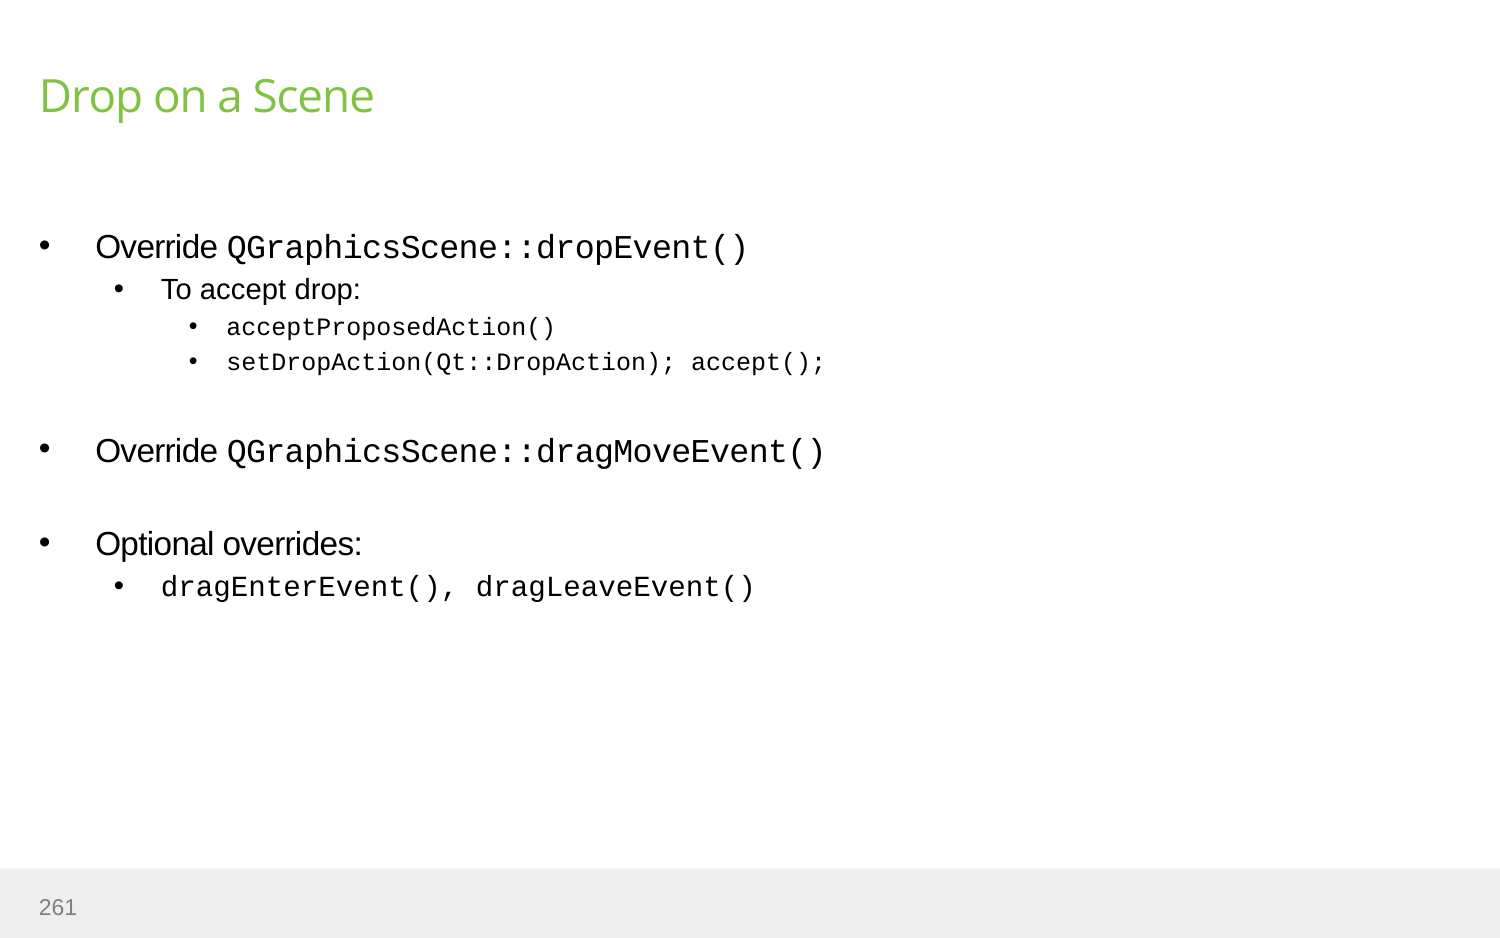

# Drop on a Scene
Override QGraphicsScene::dropEvent()
To accept drop:
acceptProposedAction()
setDropAction(Qt::DropAction); accept();

Override QGraphicsScene::dragMoveEvent()

Optional overrides:
dragEnterEvent(), dragLeaveEvent()
261